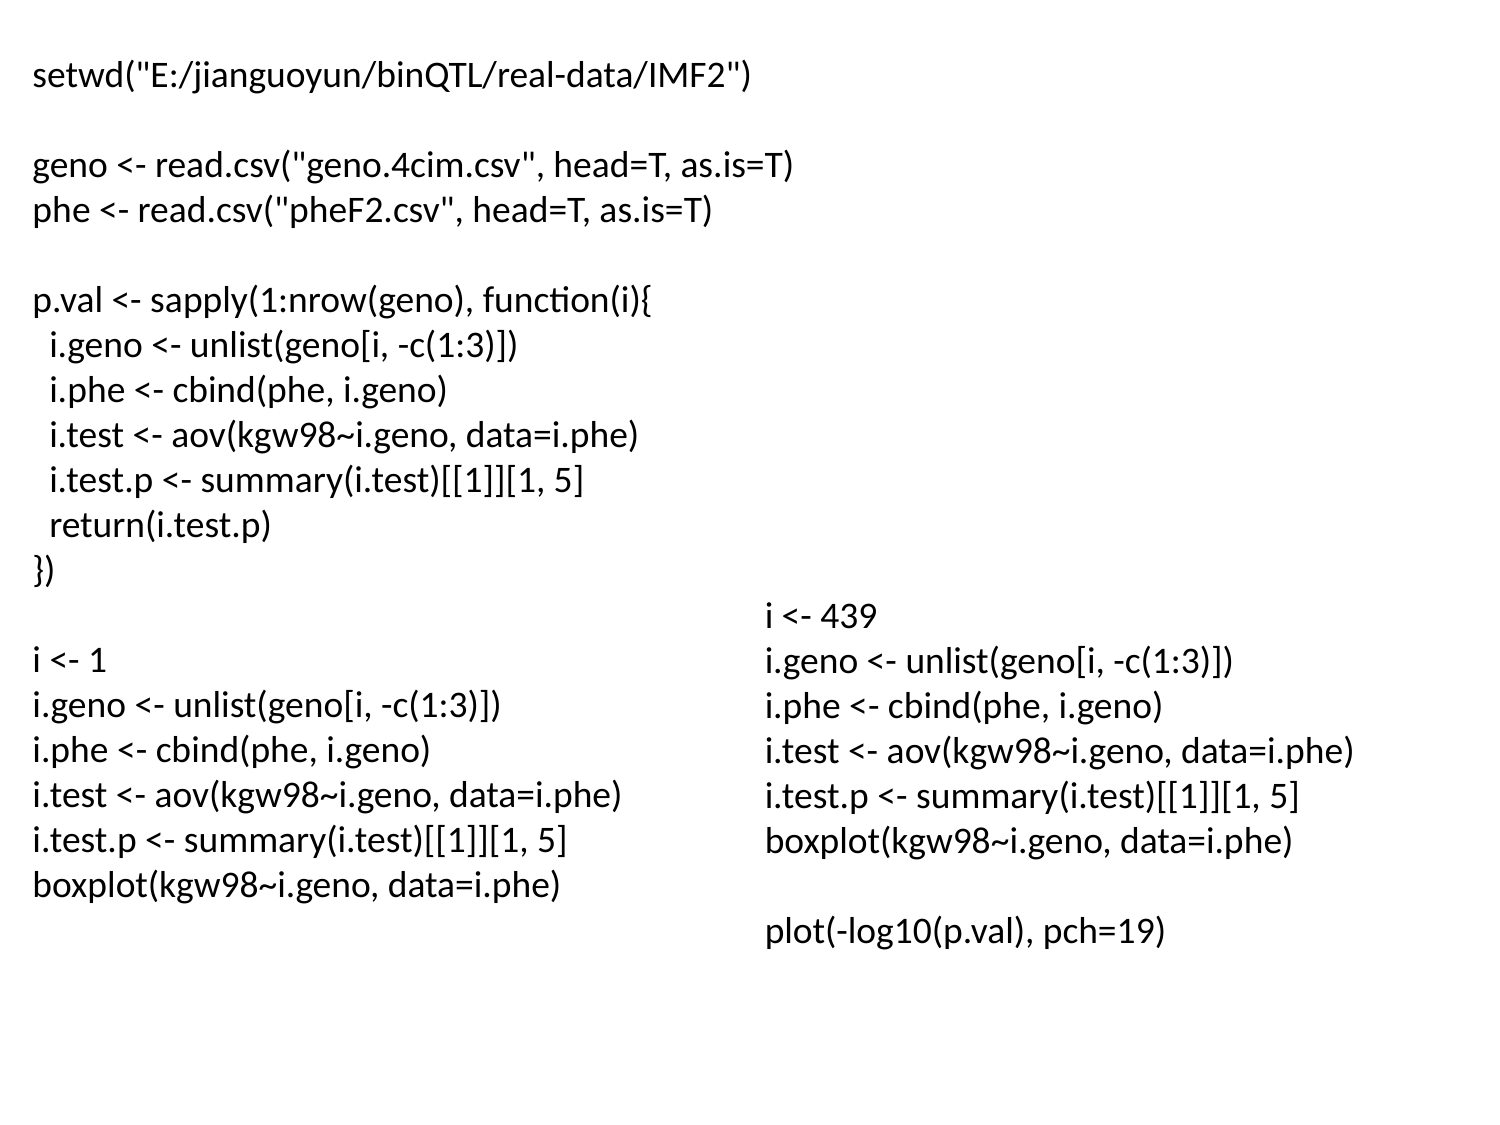

setwd("E:/jianguoyun/binQTL/real-data/IMF2")

geno <- read.csv("geno.4cim.csv", head=T, as.is=T)
phe <- read.csv("pheF2.csv", head=T, as.is=T)

p.val <- sapply(1:nrow(geno), function(i){
  i.geno <- unlist(geno[i, -c(1:3)])
  i.phe <- cbind(phe, i.geno)
  i.test <- aov(kgw98~i.geno, data=i.phe)
  i.test.p <- summary(i.test)[[1]][1, 5]
  return(i.test.p)
})

i <- 1
i.geno <- unlist(geno[i, -c(1:3)])
i.phe <- cbind(phe, i.geno)
i.test <- aov(kgw98~i.geno, data=i.phe)
i.test.p <- summary(i.test)[[1]][1, 5]
boxplot(kgw98~i.geno, data=i.phe)

i <- 439
i.geno <- unlist(geno[i, -c(1:3)])
i.phe <- cbind(phe, i.geno)
i.test <- aov(kgw98~i.geno, data=i.phe)
i.test.p <- summary(i.test)[[1]][1, 5]
boxplot(kgw98~i.geno, data=i.phe)

plot(-log10(p.val), pch=19)